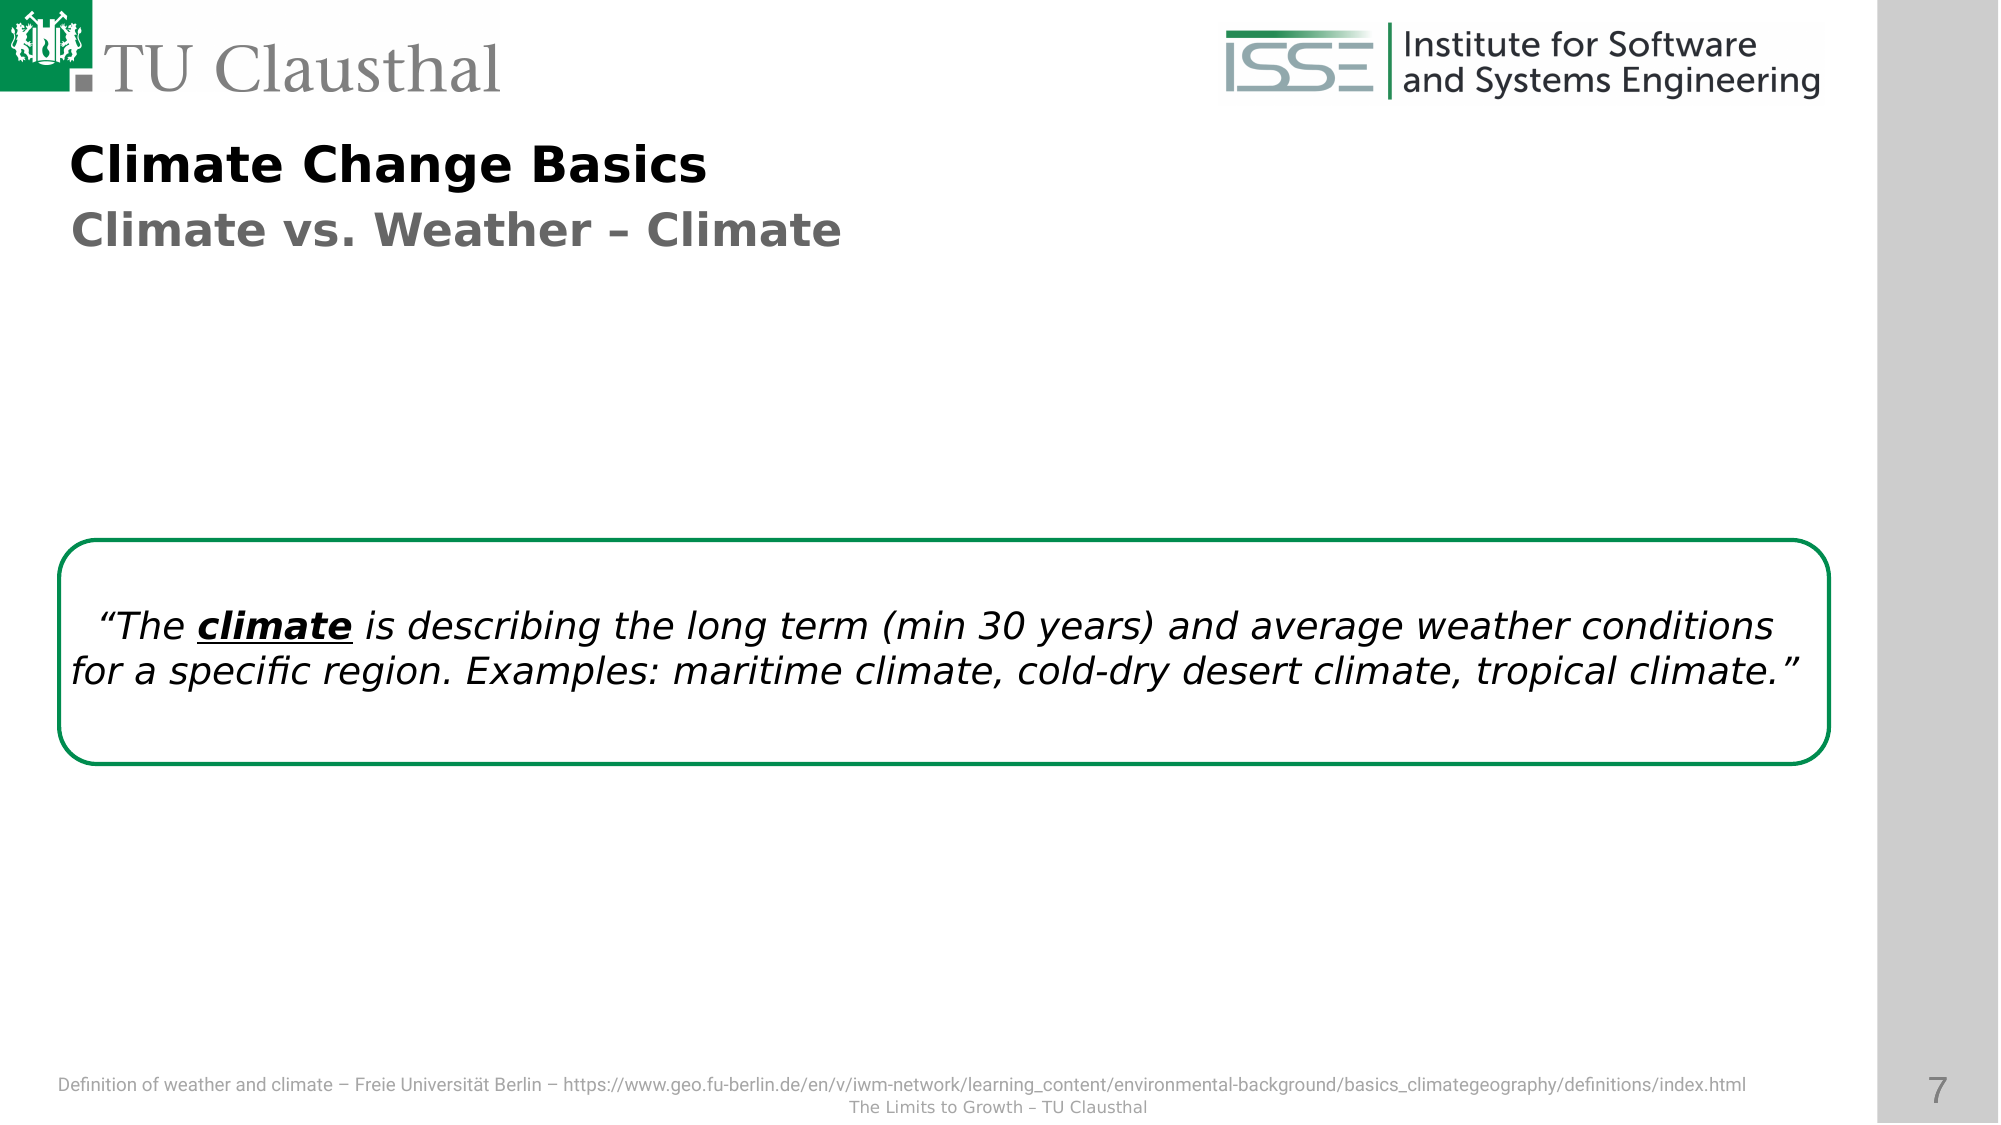

Climate Change Basics
Climate vs. Weather – Climate

“The climate is describing the long term (min 30 years) and average weather conditions for a specific region. Examples: maritime climate, cold-dry desert climate, tropical climate.”

Definition of weather and climate – Freie Universität Berlin – https://www.geo.fu-berlin.de/en/v/iwm-network/learning_content/environmental-background/basics_climategeography/definitions/index.html